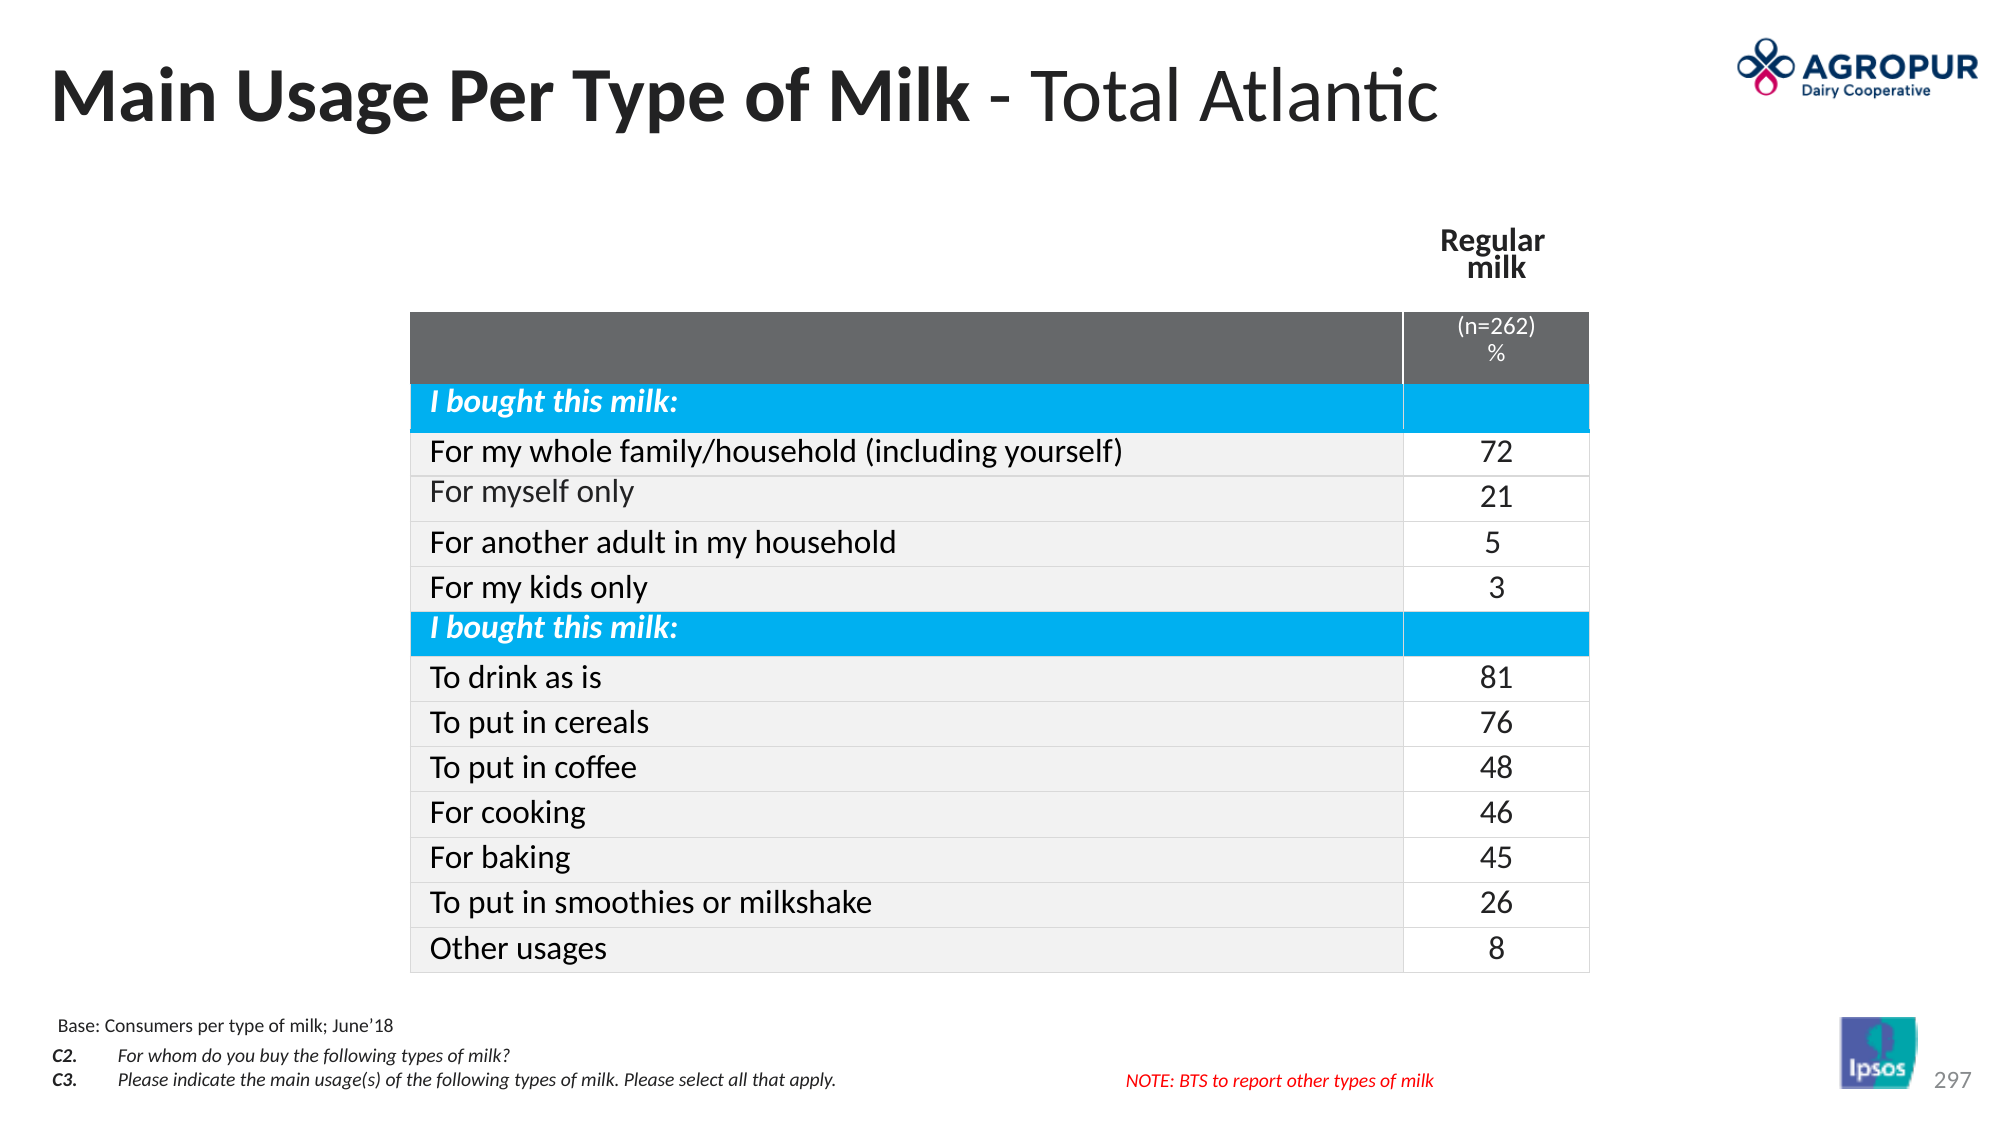

Main Usage Per Type of Milk - Total Atlantic
|  | Regular milk |
| --- | --- |
|  | (n=262) % |
| I bought this milk: |  |
| For my whole family/household (including yourself) | 72 |
| For myself only | 21 |
| For another adult in my household | 5 |
| For my kids only | 3 |
| I bought this milk: |  |
| To drink as is | 81 |
| To put in cereals | 76 |
| To put in coffee | 48 |
| For cooking | 46 |
| For baking | 45 |
| To put in smoothies or milkshake | 26 |
| Other usages | 8 |
Base: Consumers per type of milk; June’18
C2.	For whom do you buy the following types of milk?
C3.	Please indicate the main usage(s) of the following types of milk. Please select all that apply.
NOTE: BTS to report other types of milk